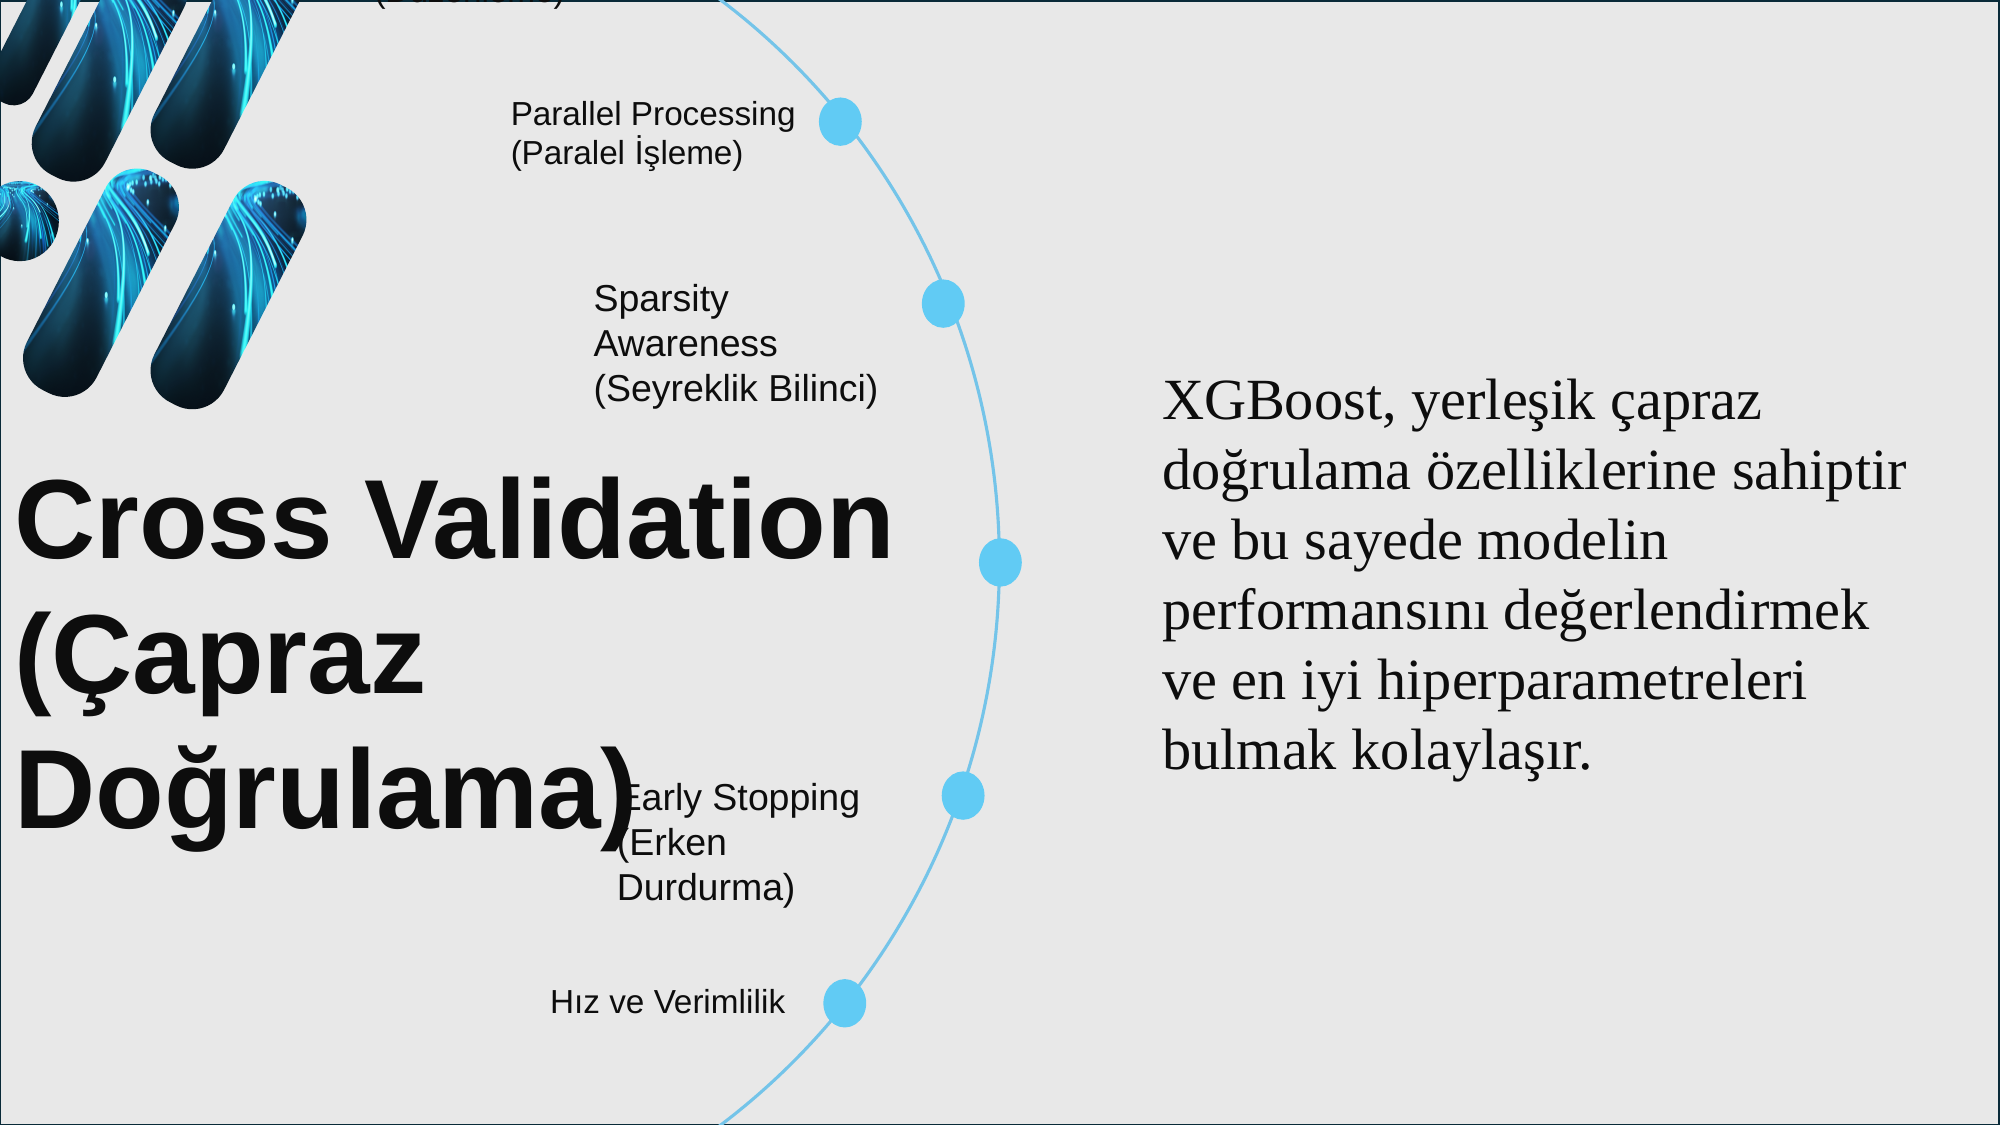

Regularization (Düzenleme)

Parallel Processing (Paralel İşleme)

Sparsity Awareness (Seyreklik Bilinci)

XGBoost, yerleşik çapraz doğrulama özelliklerine sahiptir ve bu sayede modelin performansını değerlendirmek ve en iyi hiperparametreleri bulmak kolaylaşır.
Cross Validation (Çapraz Doğrulama)

Early Stopping (Erken Durdurma)

Hız ve Verimlilik